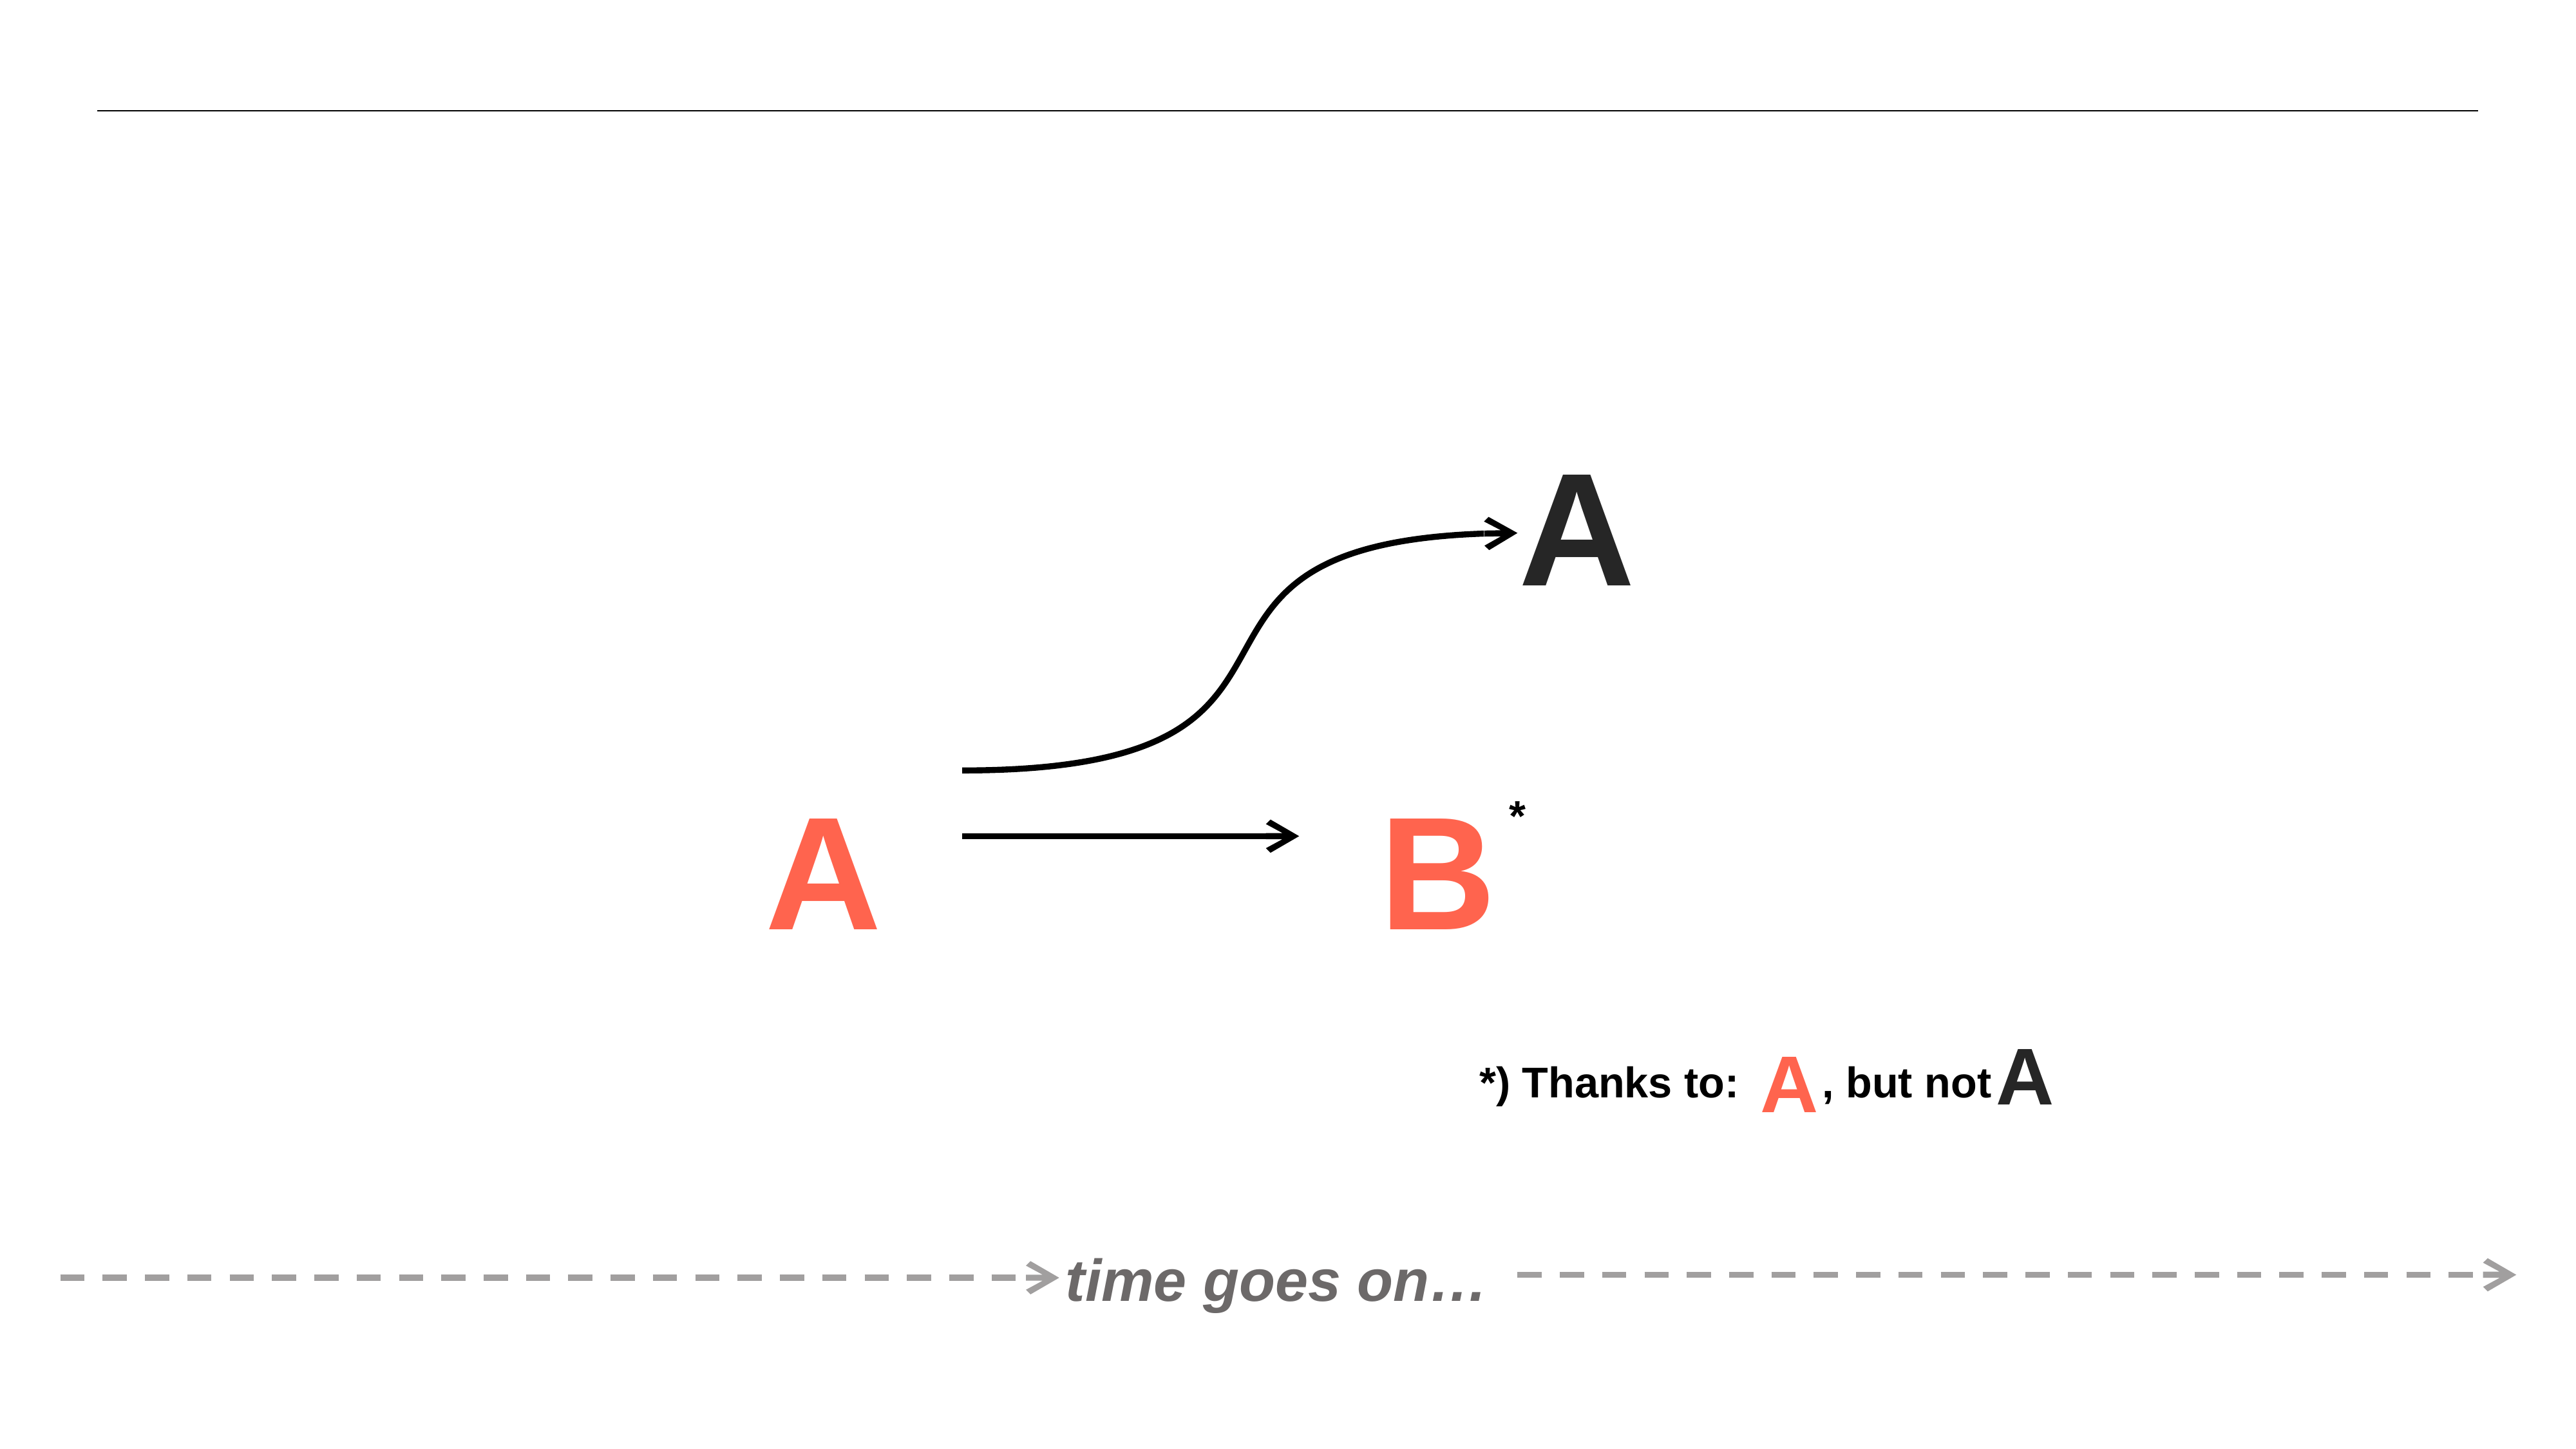

#
A
A
B
*
A
A
*) Thanks to:       , but not
time goes on…